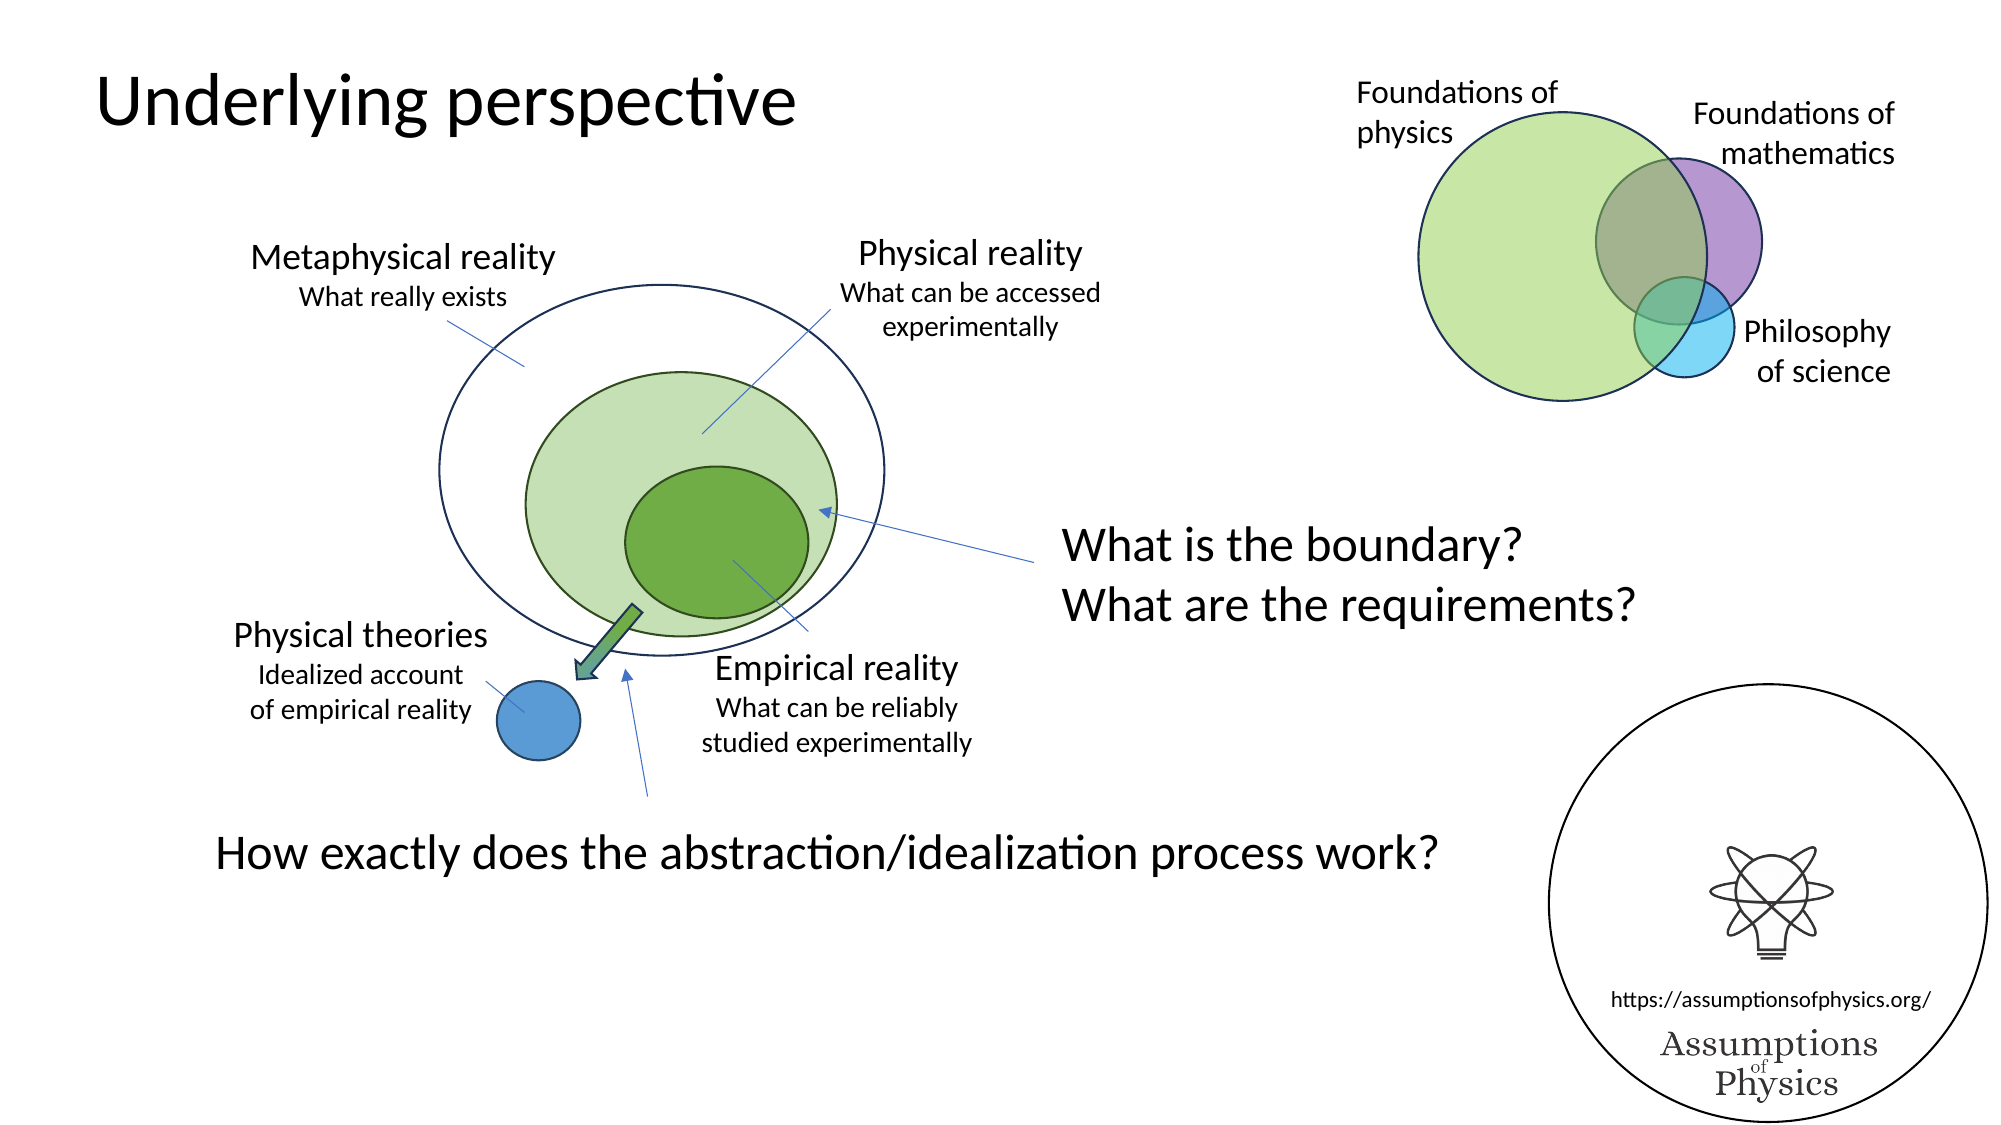

Underlying perspective
Foundations of
physics
Foundations of
mathematics

Philosophy
of science
Physical reality
What can be accessed
experimentally
Metaphysical reality
What really exists

Physical theories
Idealized account
of empirical reality
Empirical reality
What can be reliably
studied experimentally

What is the boundary?
What are the requirements?
How exactly does the abstraction/idealization process work?